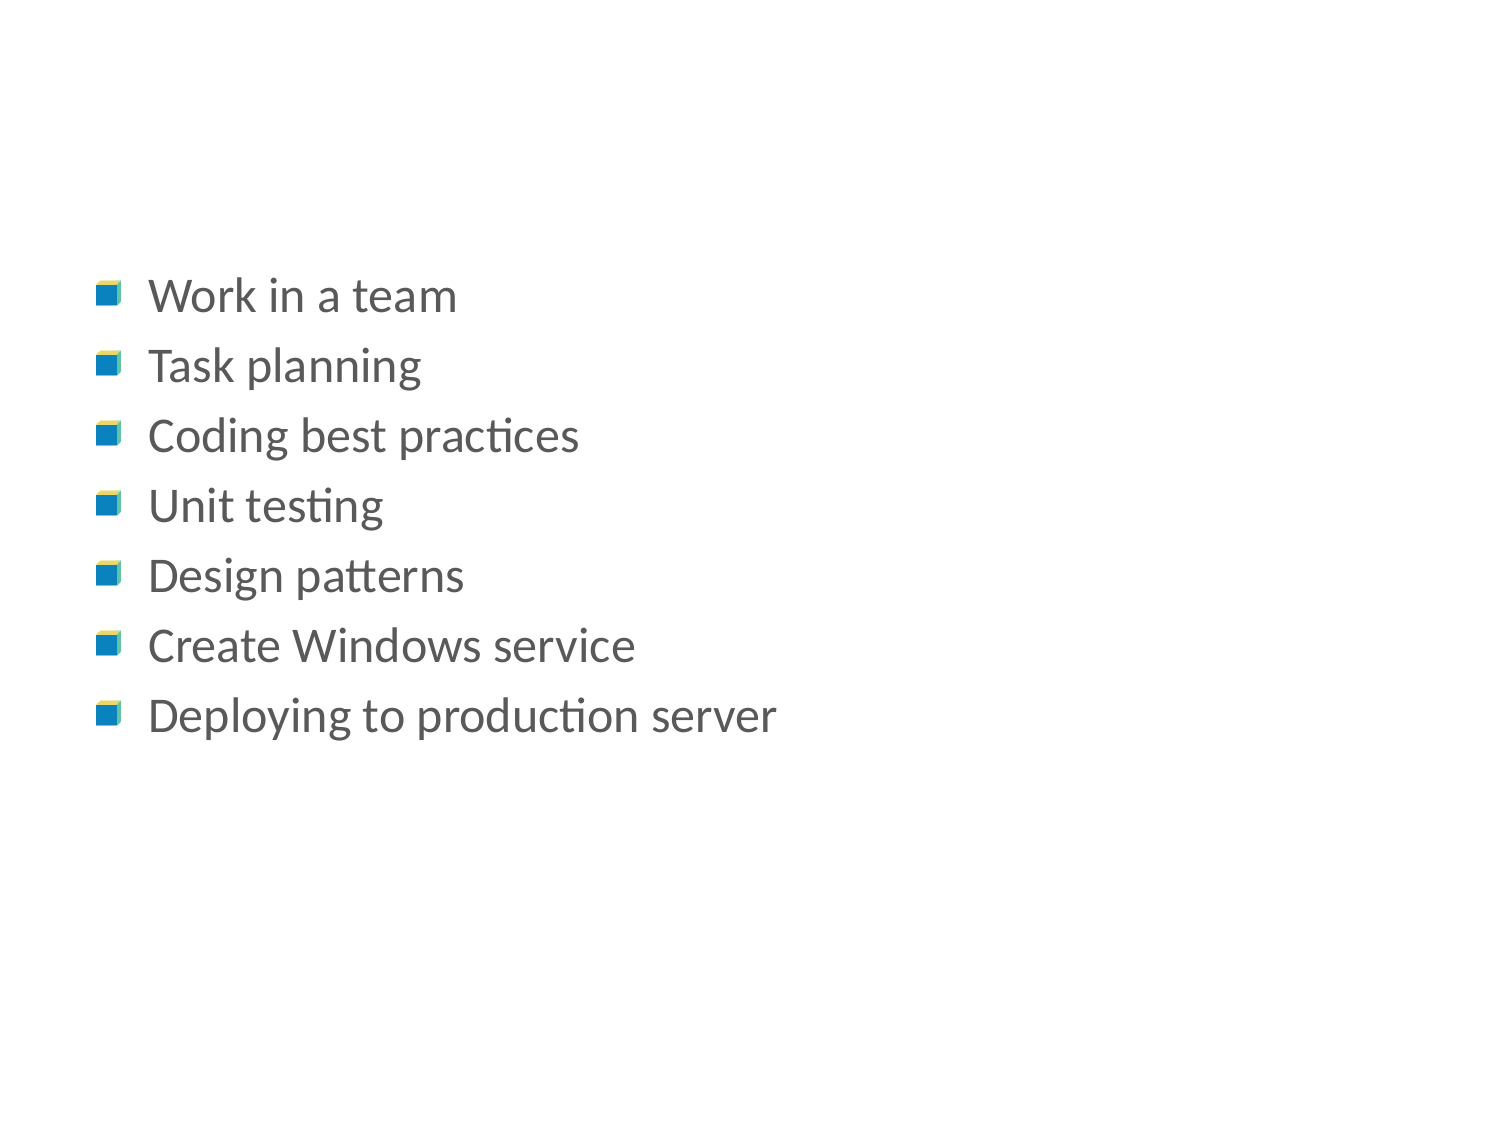

#
Work in a team
Task planning
Coding best practices
Unit testing
Design patterns
Create Windows service
Deploying to production server